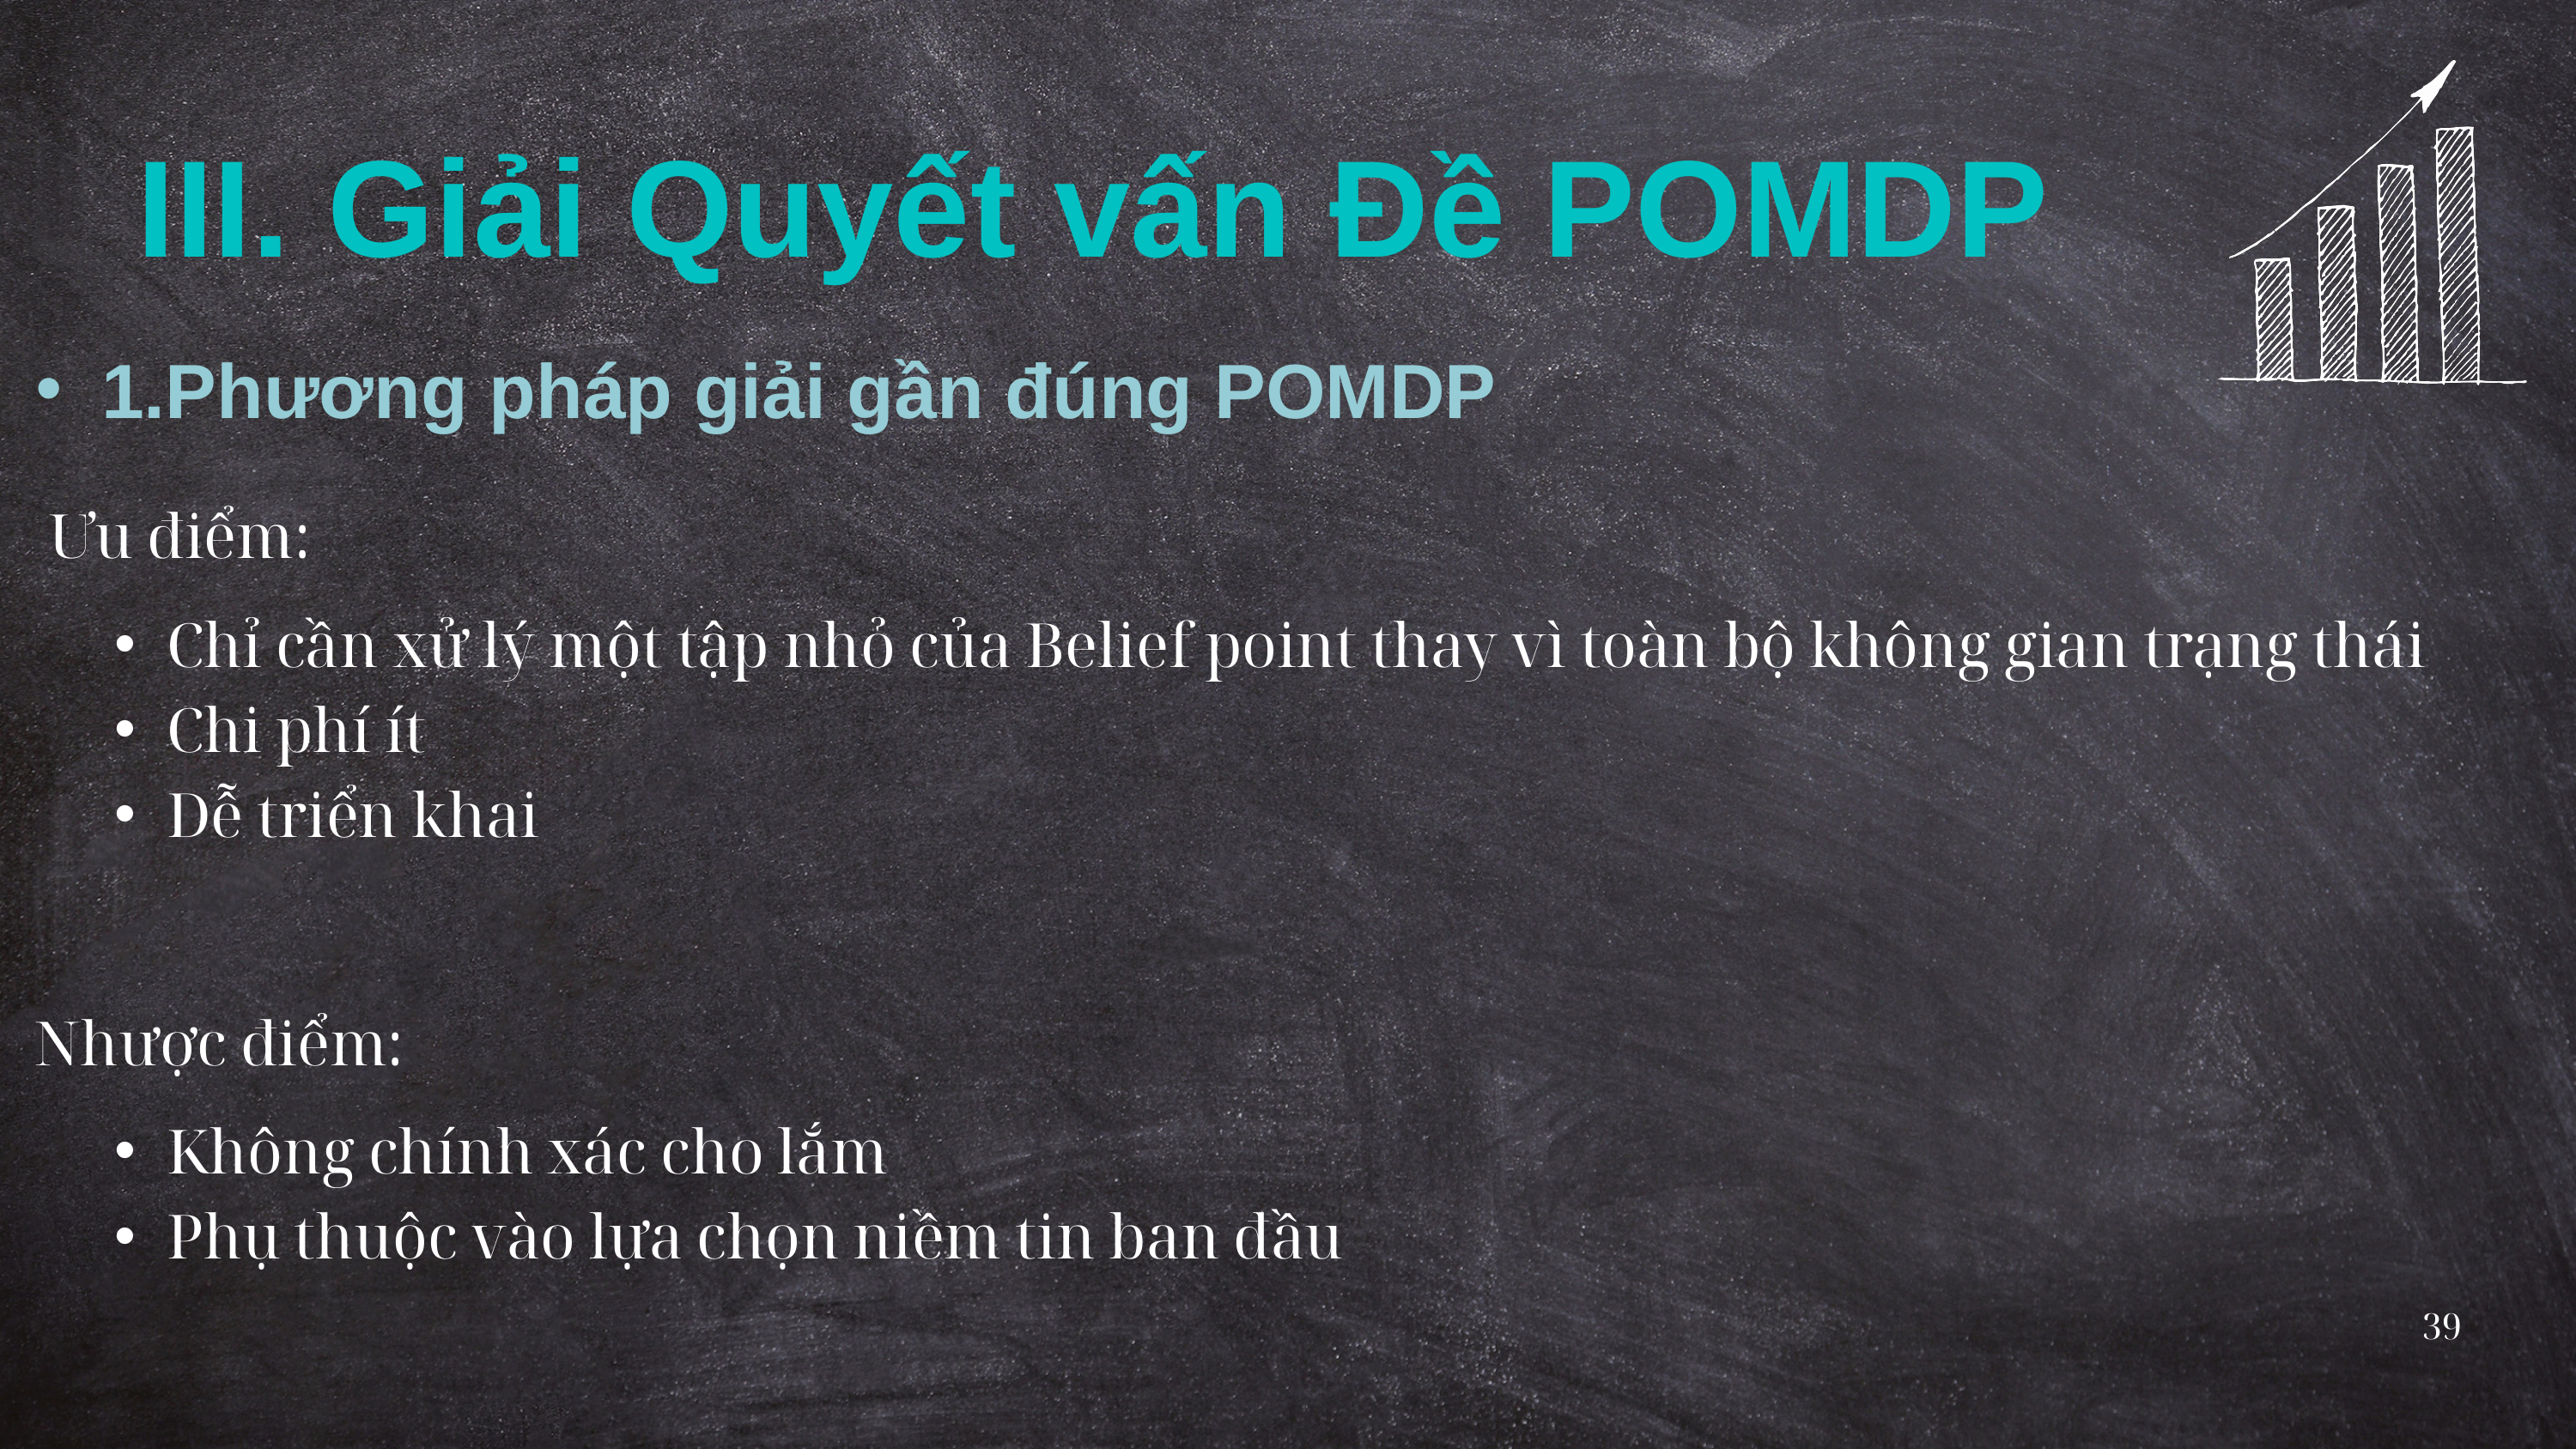

III. Giải Quyết vấn Đề POMDP
1.Phương pháp giải gần đúng POMDP
Ưu điểm:
Chỉ cần xử lý một tập nhỏ của Belief point thay vì toàn bộ không gian trạng thái
Chi phí ít
Dễ triển khai
Nhược điểm:
Không chính xác cho lắm
Phụ thuộc vào lựa chọn niềm tin ban đầu
39